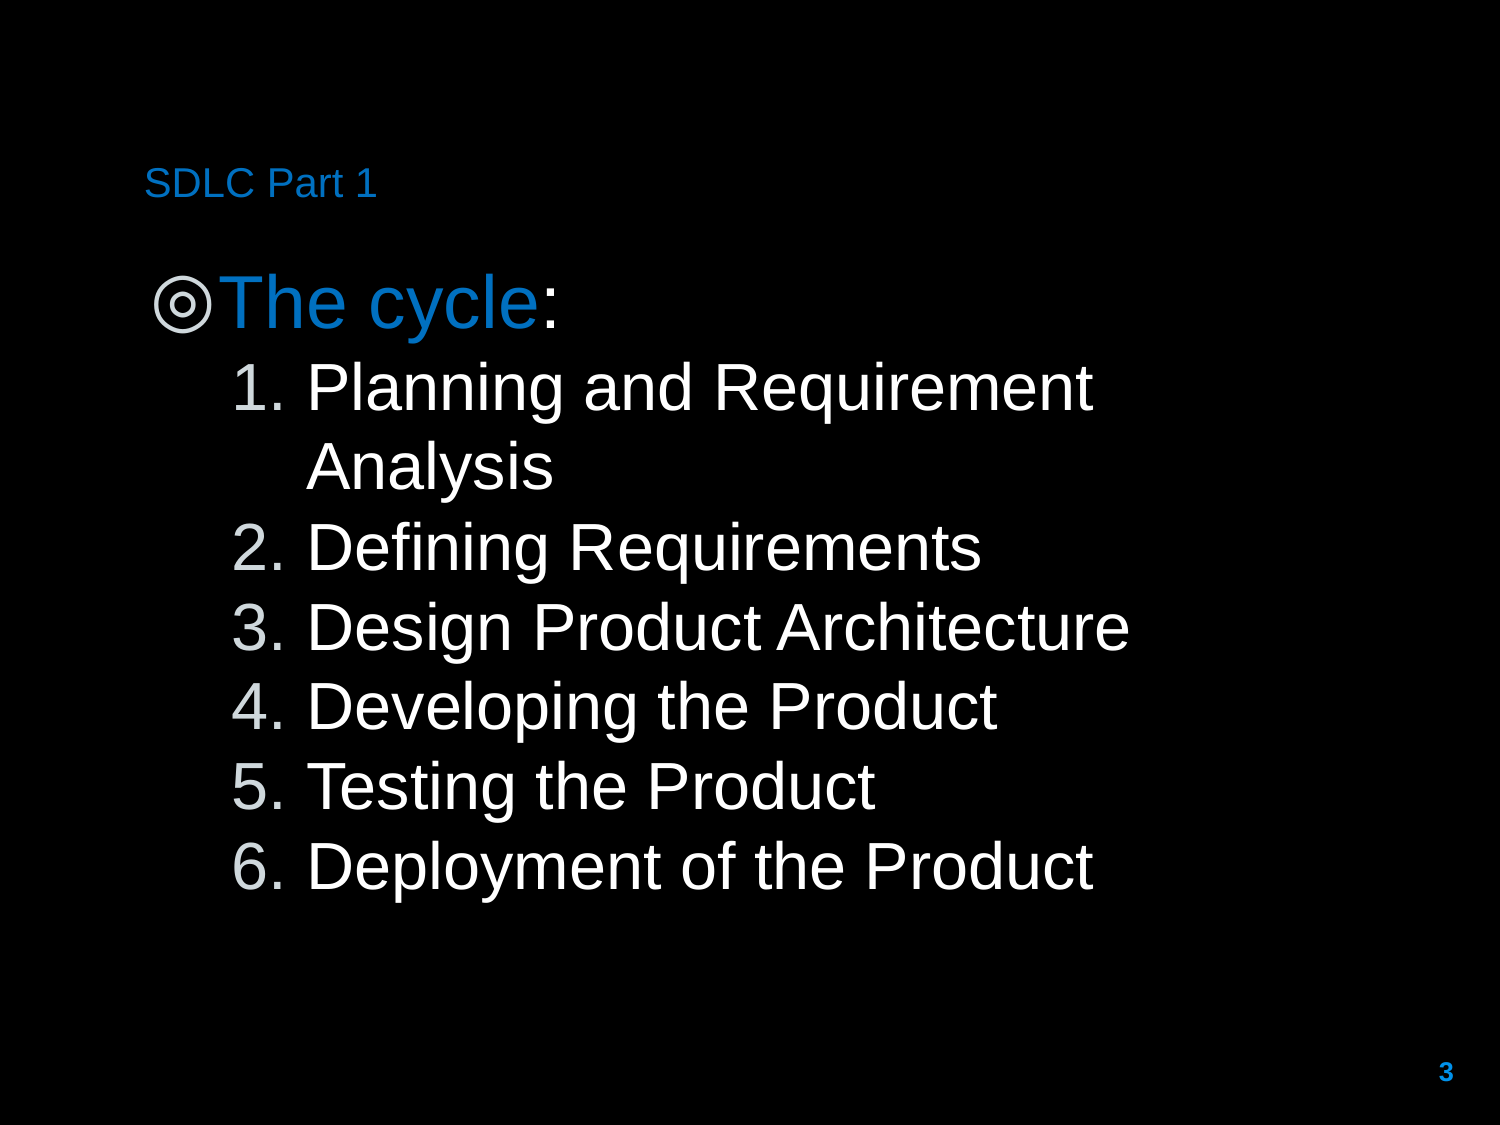

# SDLC Part 1
The cycle:
Planning and Requirement Analysis
Defining Requirements
Design Product Architecture
Developing the Product
Testing the Product
Deployment of the Product

3